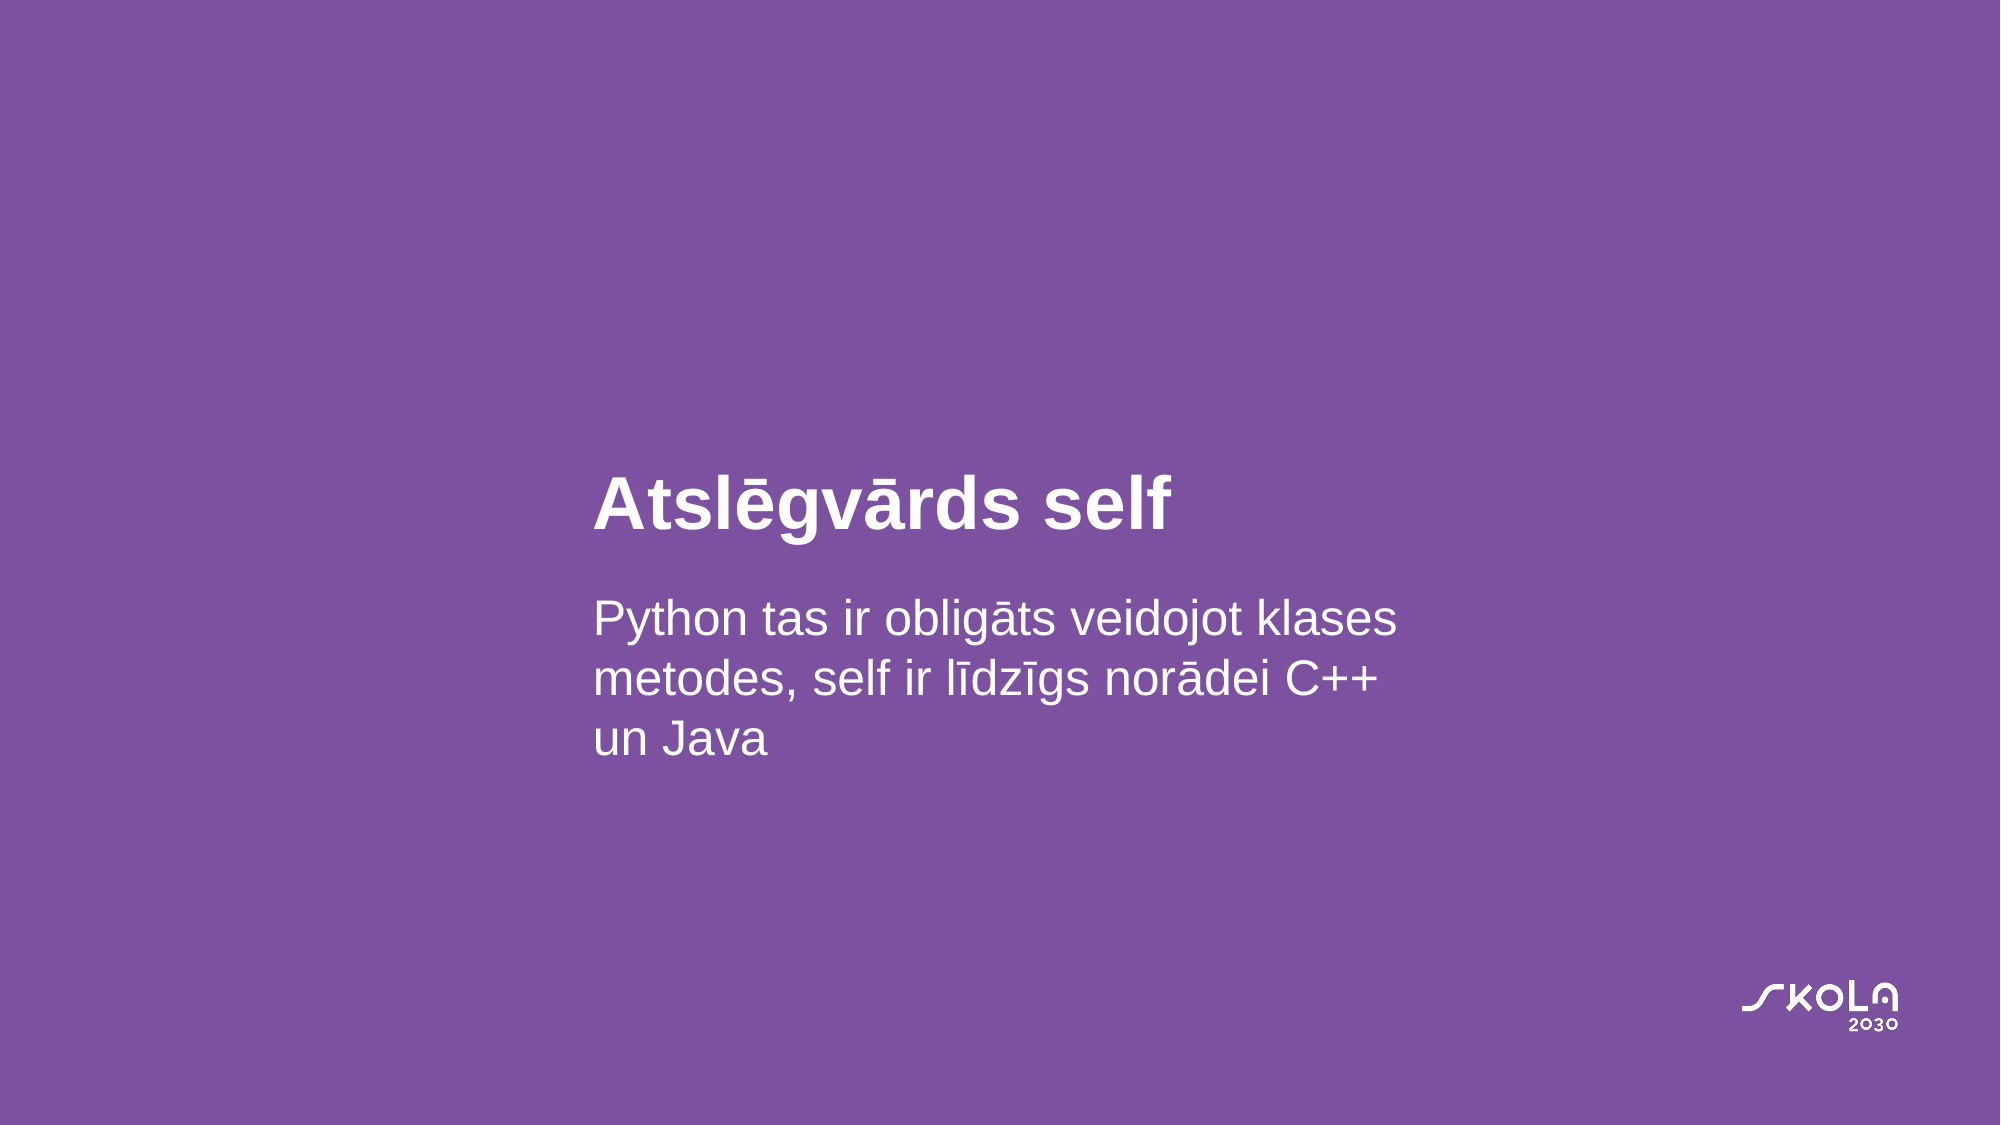

# Atslēgvārds self
Python tas ir obligāts veidojot klases metodes, self ir līdzīgs norādei C++ un Java